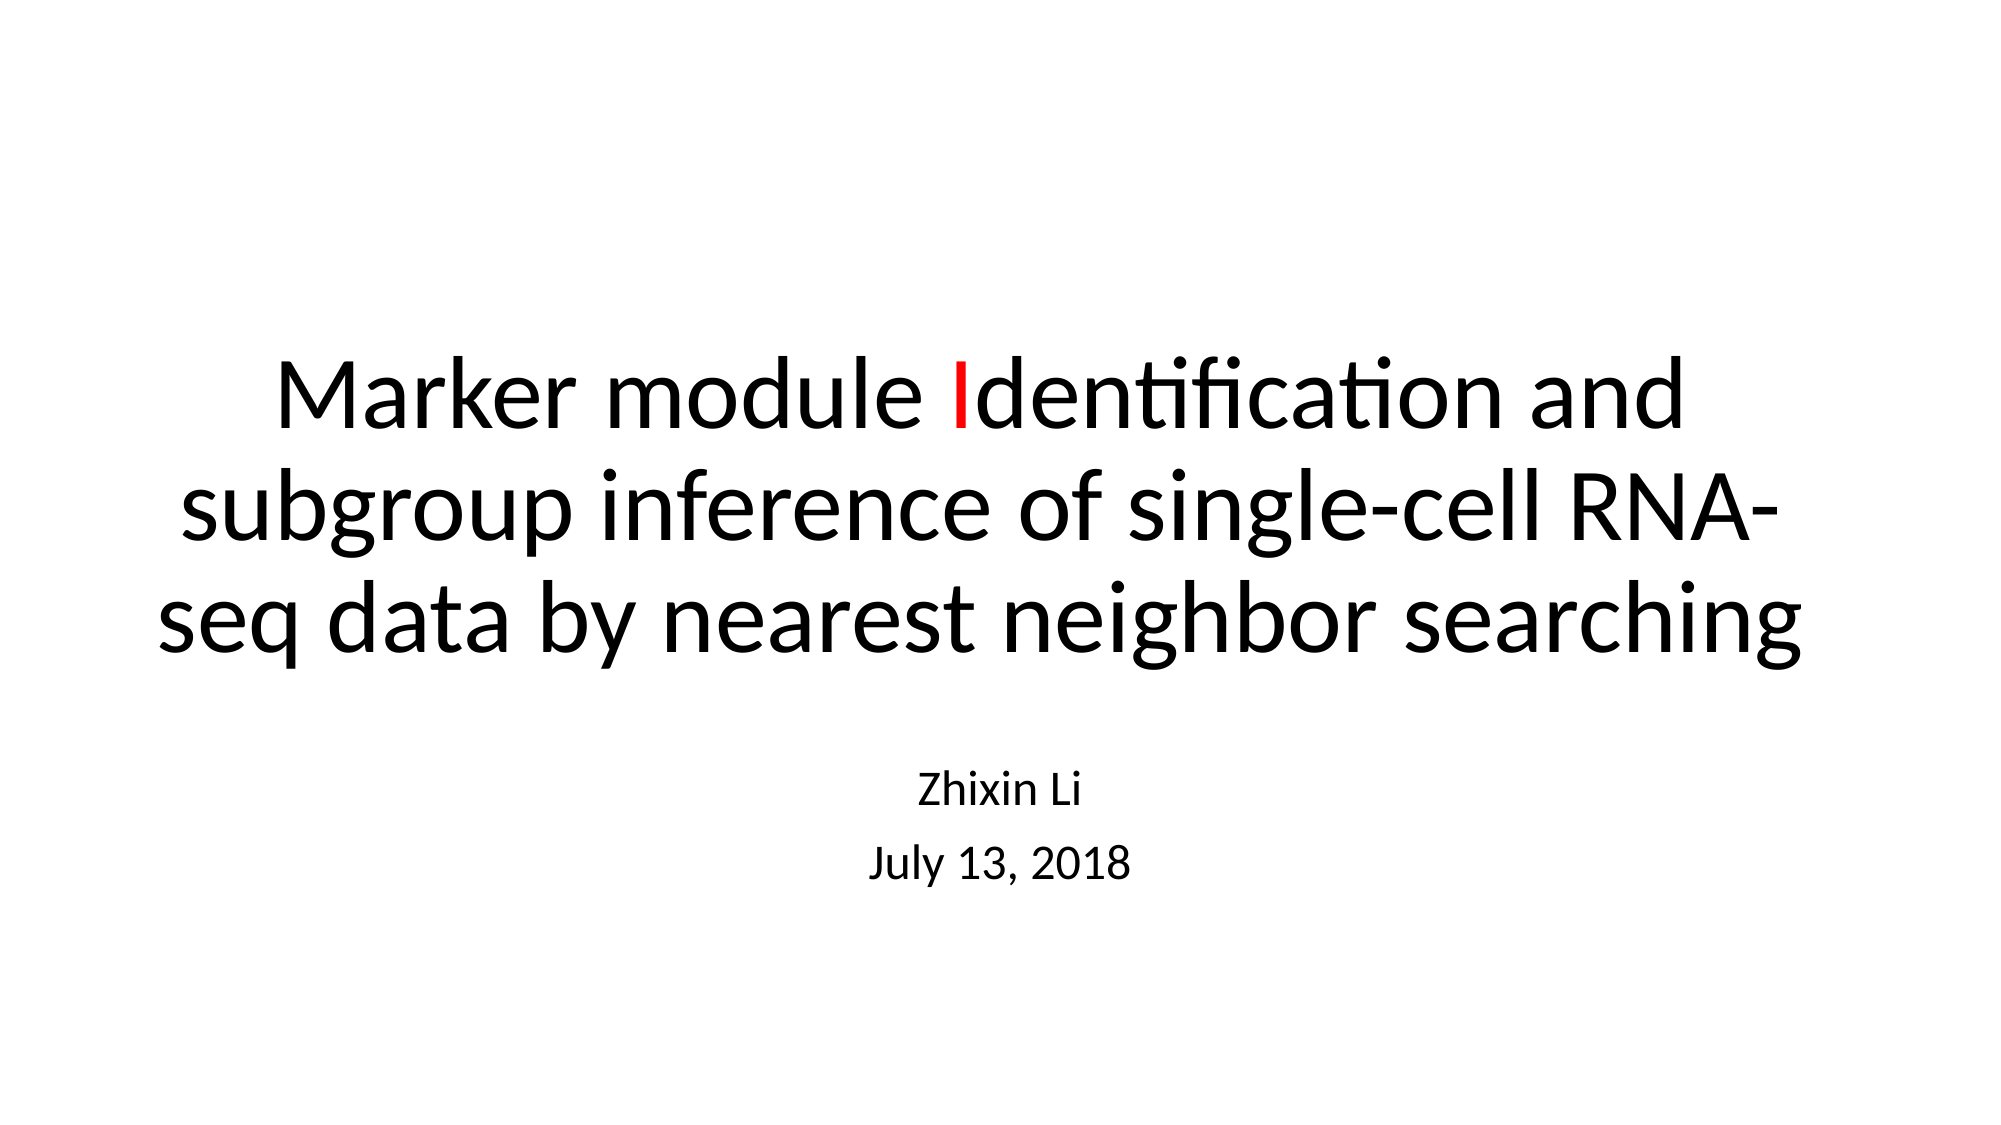

# Marker module Identification and subgroup inference of single-cell RNA-seq data by nearest neighbor searching
Zhixin Li
July 13, 2018